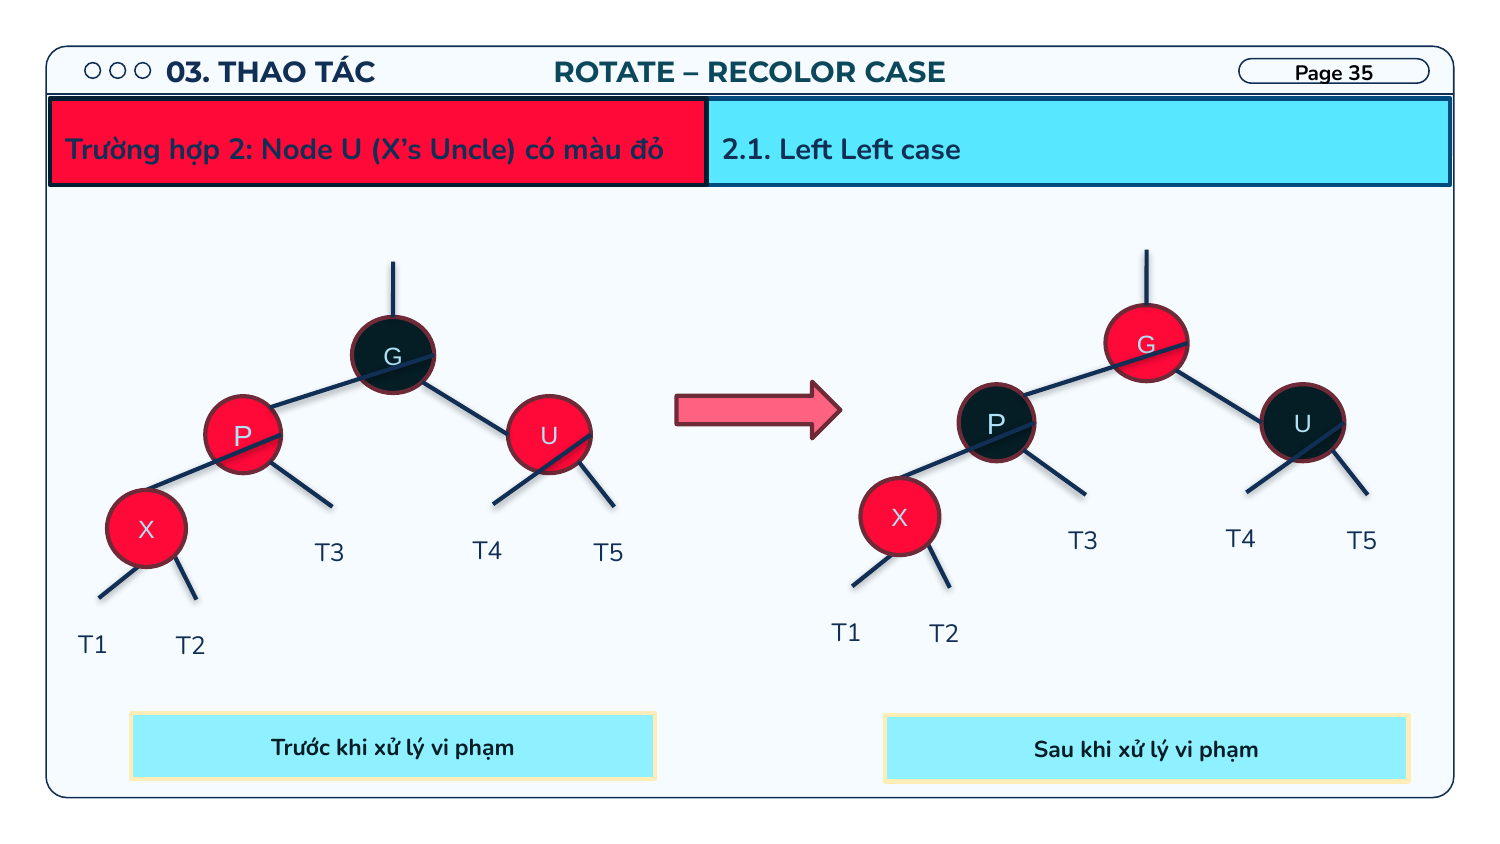

03. THAO TÁC
ROTATE – RECOLOR CASE
Page 35
2.1. Left Left case
2.2. Left Right case
Trường hợp 2: Node U (X’s Uncle) có màu đỏ
G
G

U
P
U
P
X
X
T4
T3
T5
T4
T3
T5
T1
T2
T1
T2
Trước khi xử lý vi phạm
Sau khi xử lý vi phạm